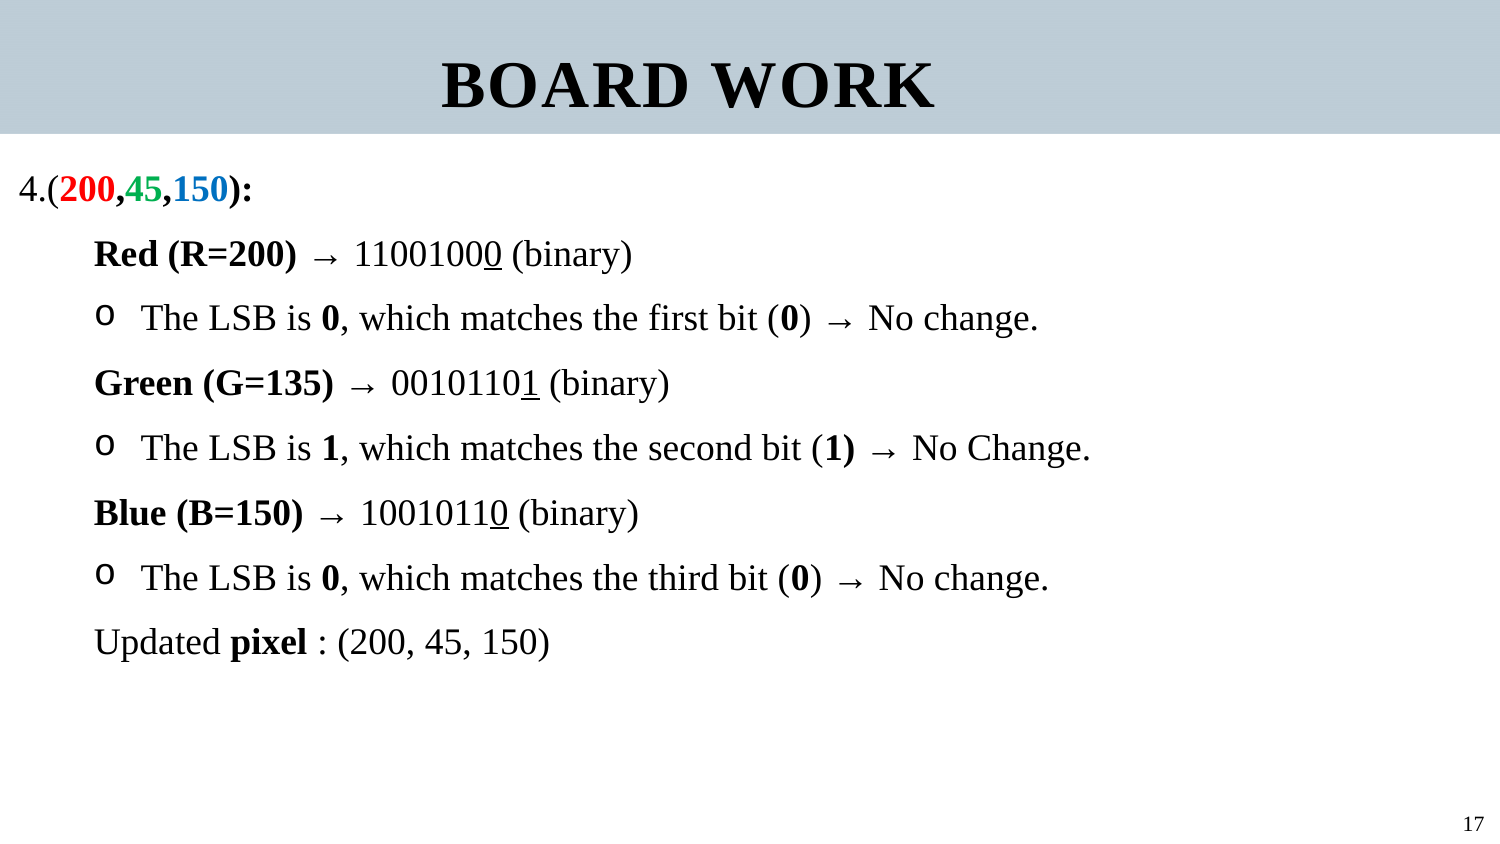

BOARD WORK
4.(200,45,150):
Red (R=200) → 11001000 (binary)
The LSB is 0, which matches the first bit (0) → No change.
Green (G=135) → 00101101 (binary)
The LSB is 1, which matches the second bit (1) → No Change.
Blue (B=150) → 10010110 (binary)
The LSB is 0, which matches the third bit (0) → No change.
Updated pixel : (200, 45, 150)

17